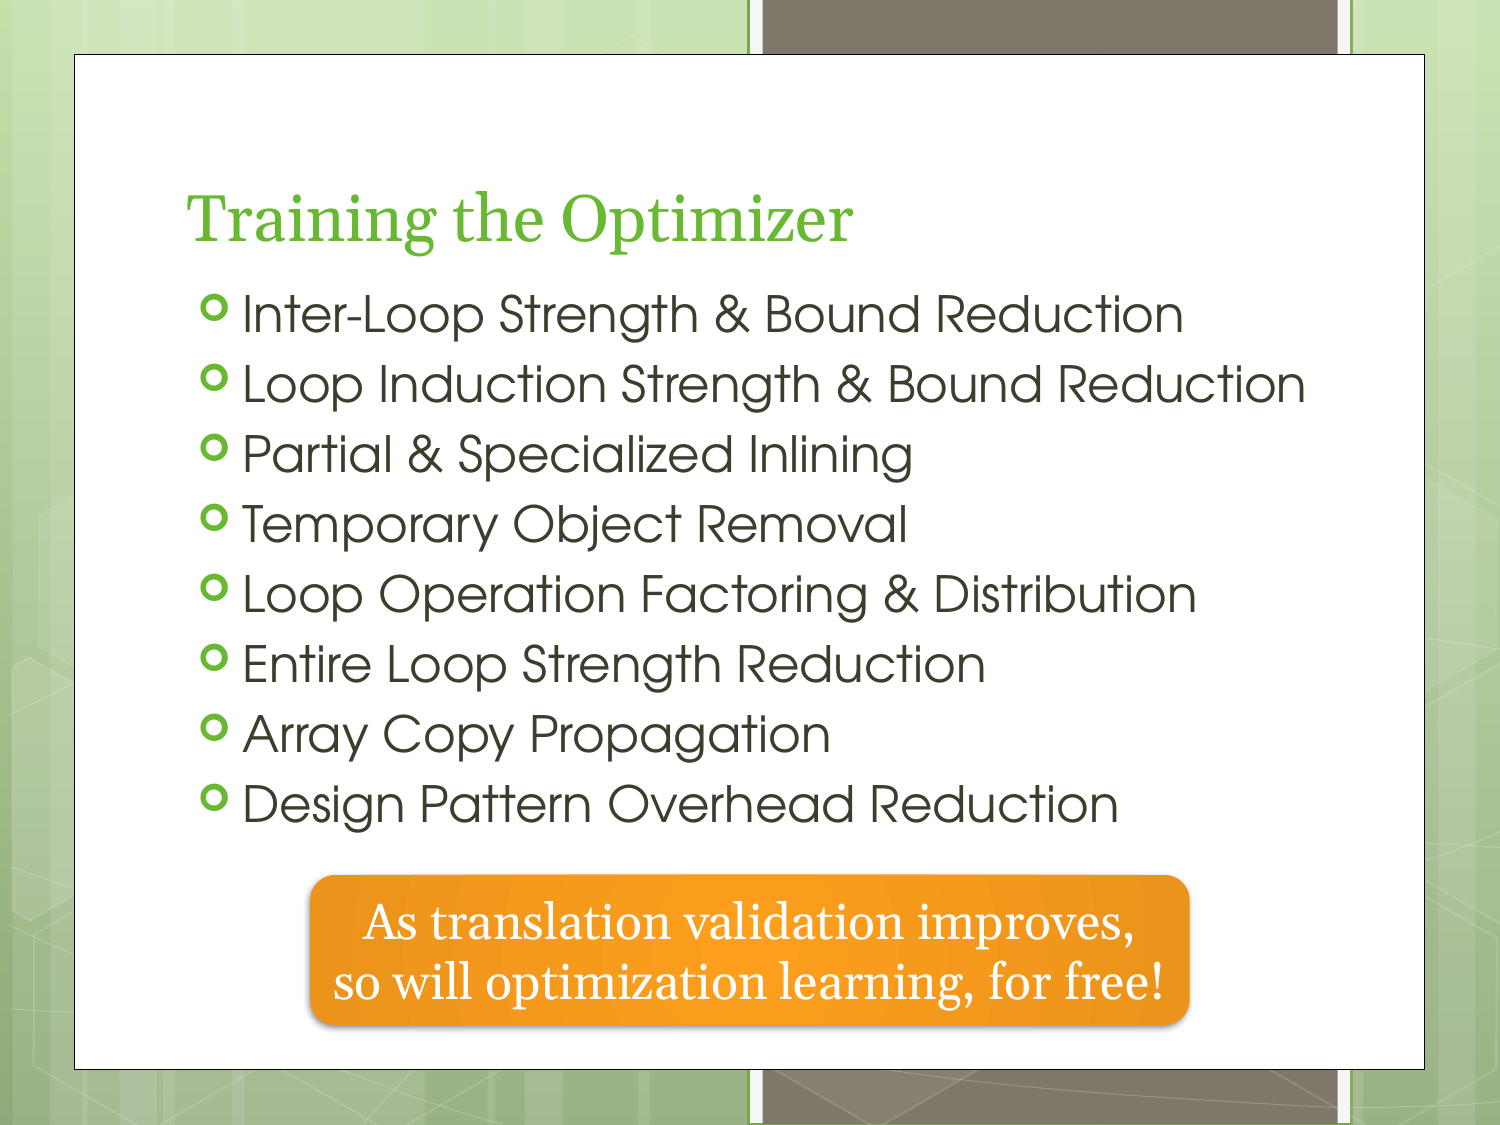

# Training the Optimizer
Inter-Loop Strength & Bound Reduction
Loop Induction Strength & Bound Reduction
Partial & Specialized Inlining
Temporary Object Removal
Loop Operation Factoring & Distribution
Entire Loop Strength Reduction
Array Copy Propagation
Design Pattern Overhead Reduction
As translation validation improves,
so will optimization learning, for free!